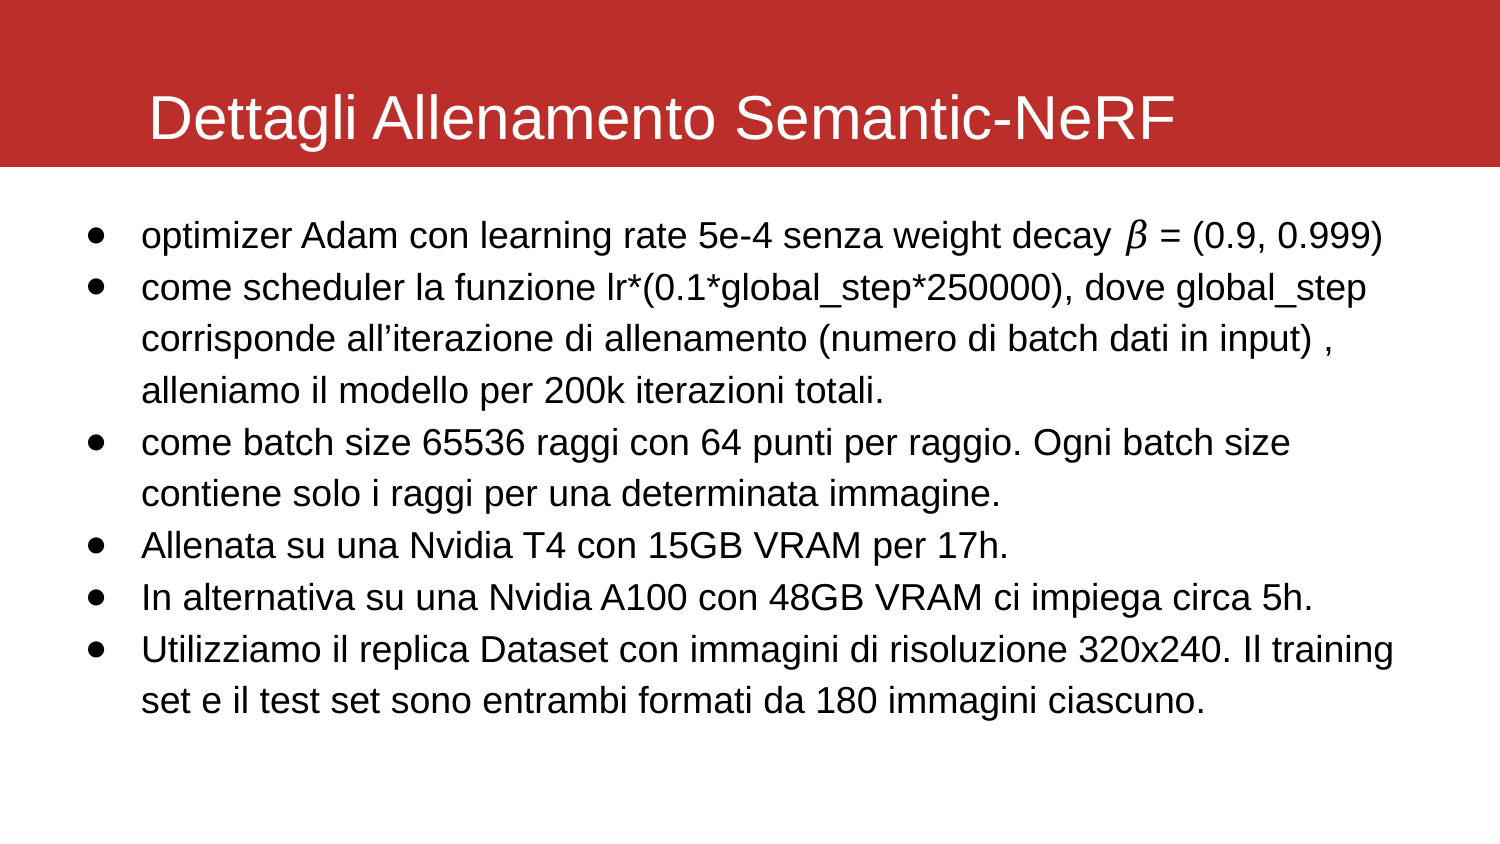

# Dettagli Allenamento Semantic-NeRF
optimizer Adam con learning rate 5e-4 senza weight decay 𝛽 = (0.9, 0.999)
come scheduler la funzione lr*(0.1*global_step*250000), dove global_step corrisponde all’iterazione di allenamento (numero di batch dati in input) , alleniamo il modello per 200k iterazioni totali.
come batch size 65536 raggi con 64 punti per raggio. Ogni batch size contiene solo i raggi per una determinata immagine.
Allenata su una Nvidia T4 con 15GB VRAM per 17h.
In alternativa su una Nvidia A100 con 48GB VRAM ci impiega circa 5h.
Utilizziamo il replica Dataset con immagini di risoluzione 320x240. Il training set e il test set sono entrambi formati da 180 immagini ciascuno.